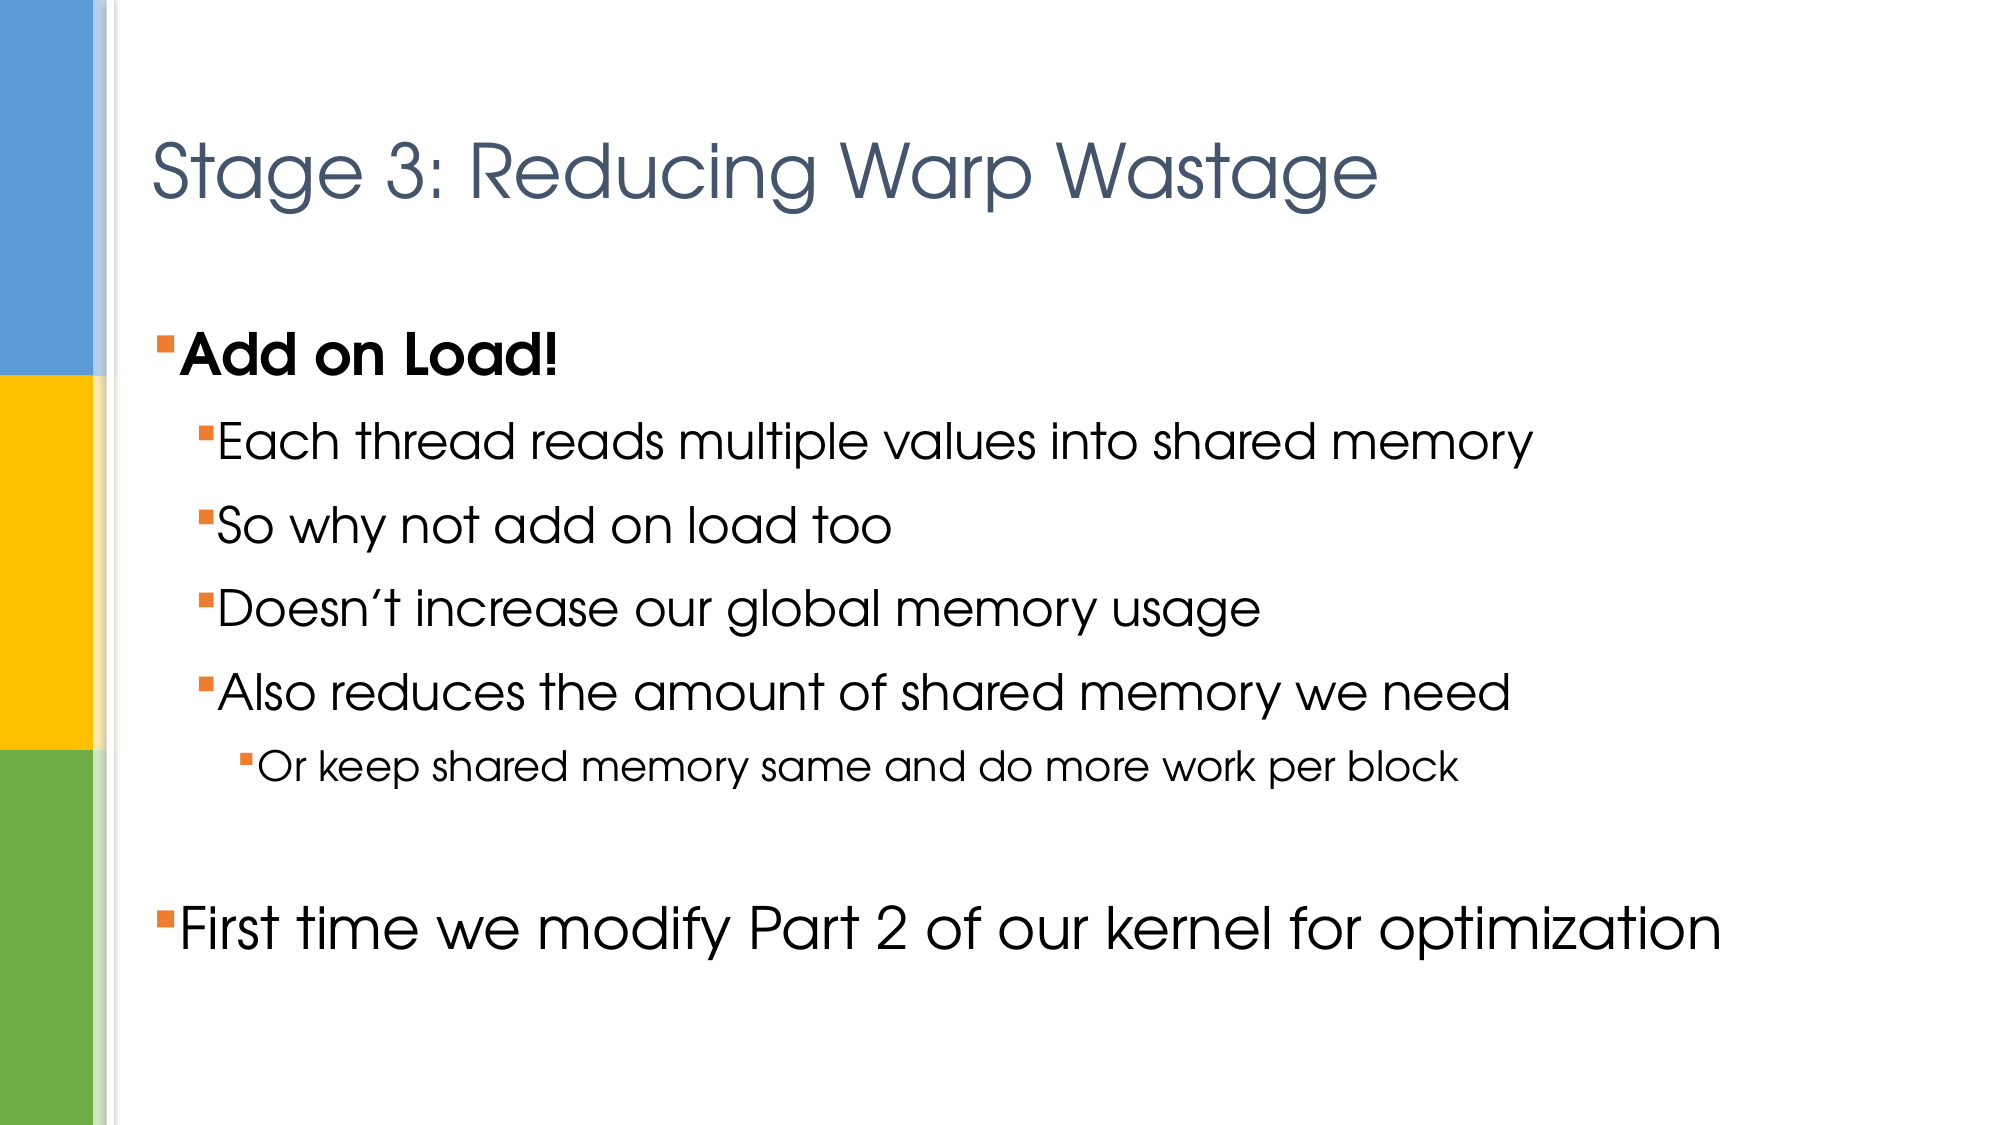

# Stage 3: Reducing Warp Wastage
Add on Load!
Each thread reads multiple values into shared memory
So why not add on load too
Doesn’t increase our global memory usage
Also reduces the amount of shared memory we need
Or keep shared memory same and do more work per block

First time we modify Part 2 of our kernel for optimization